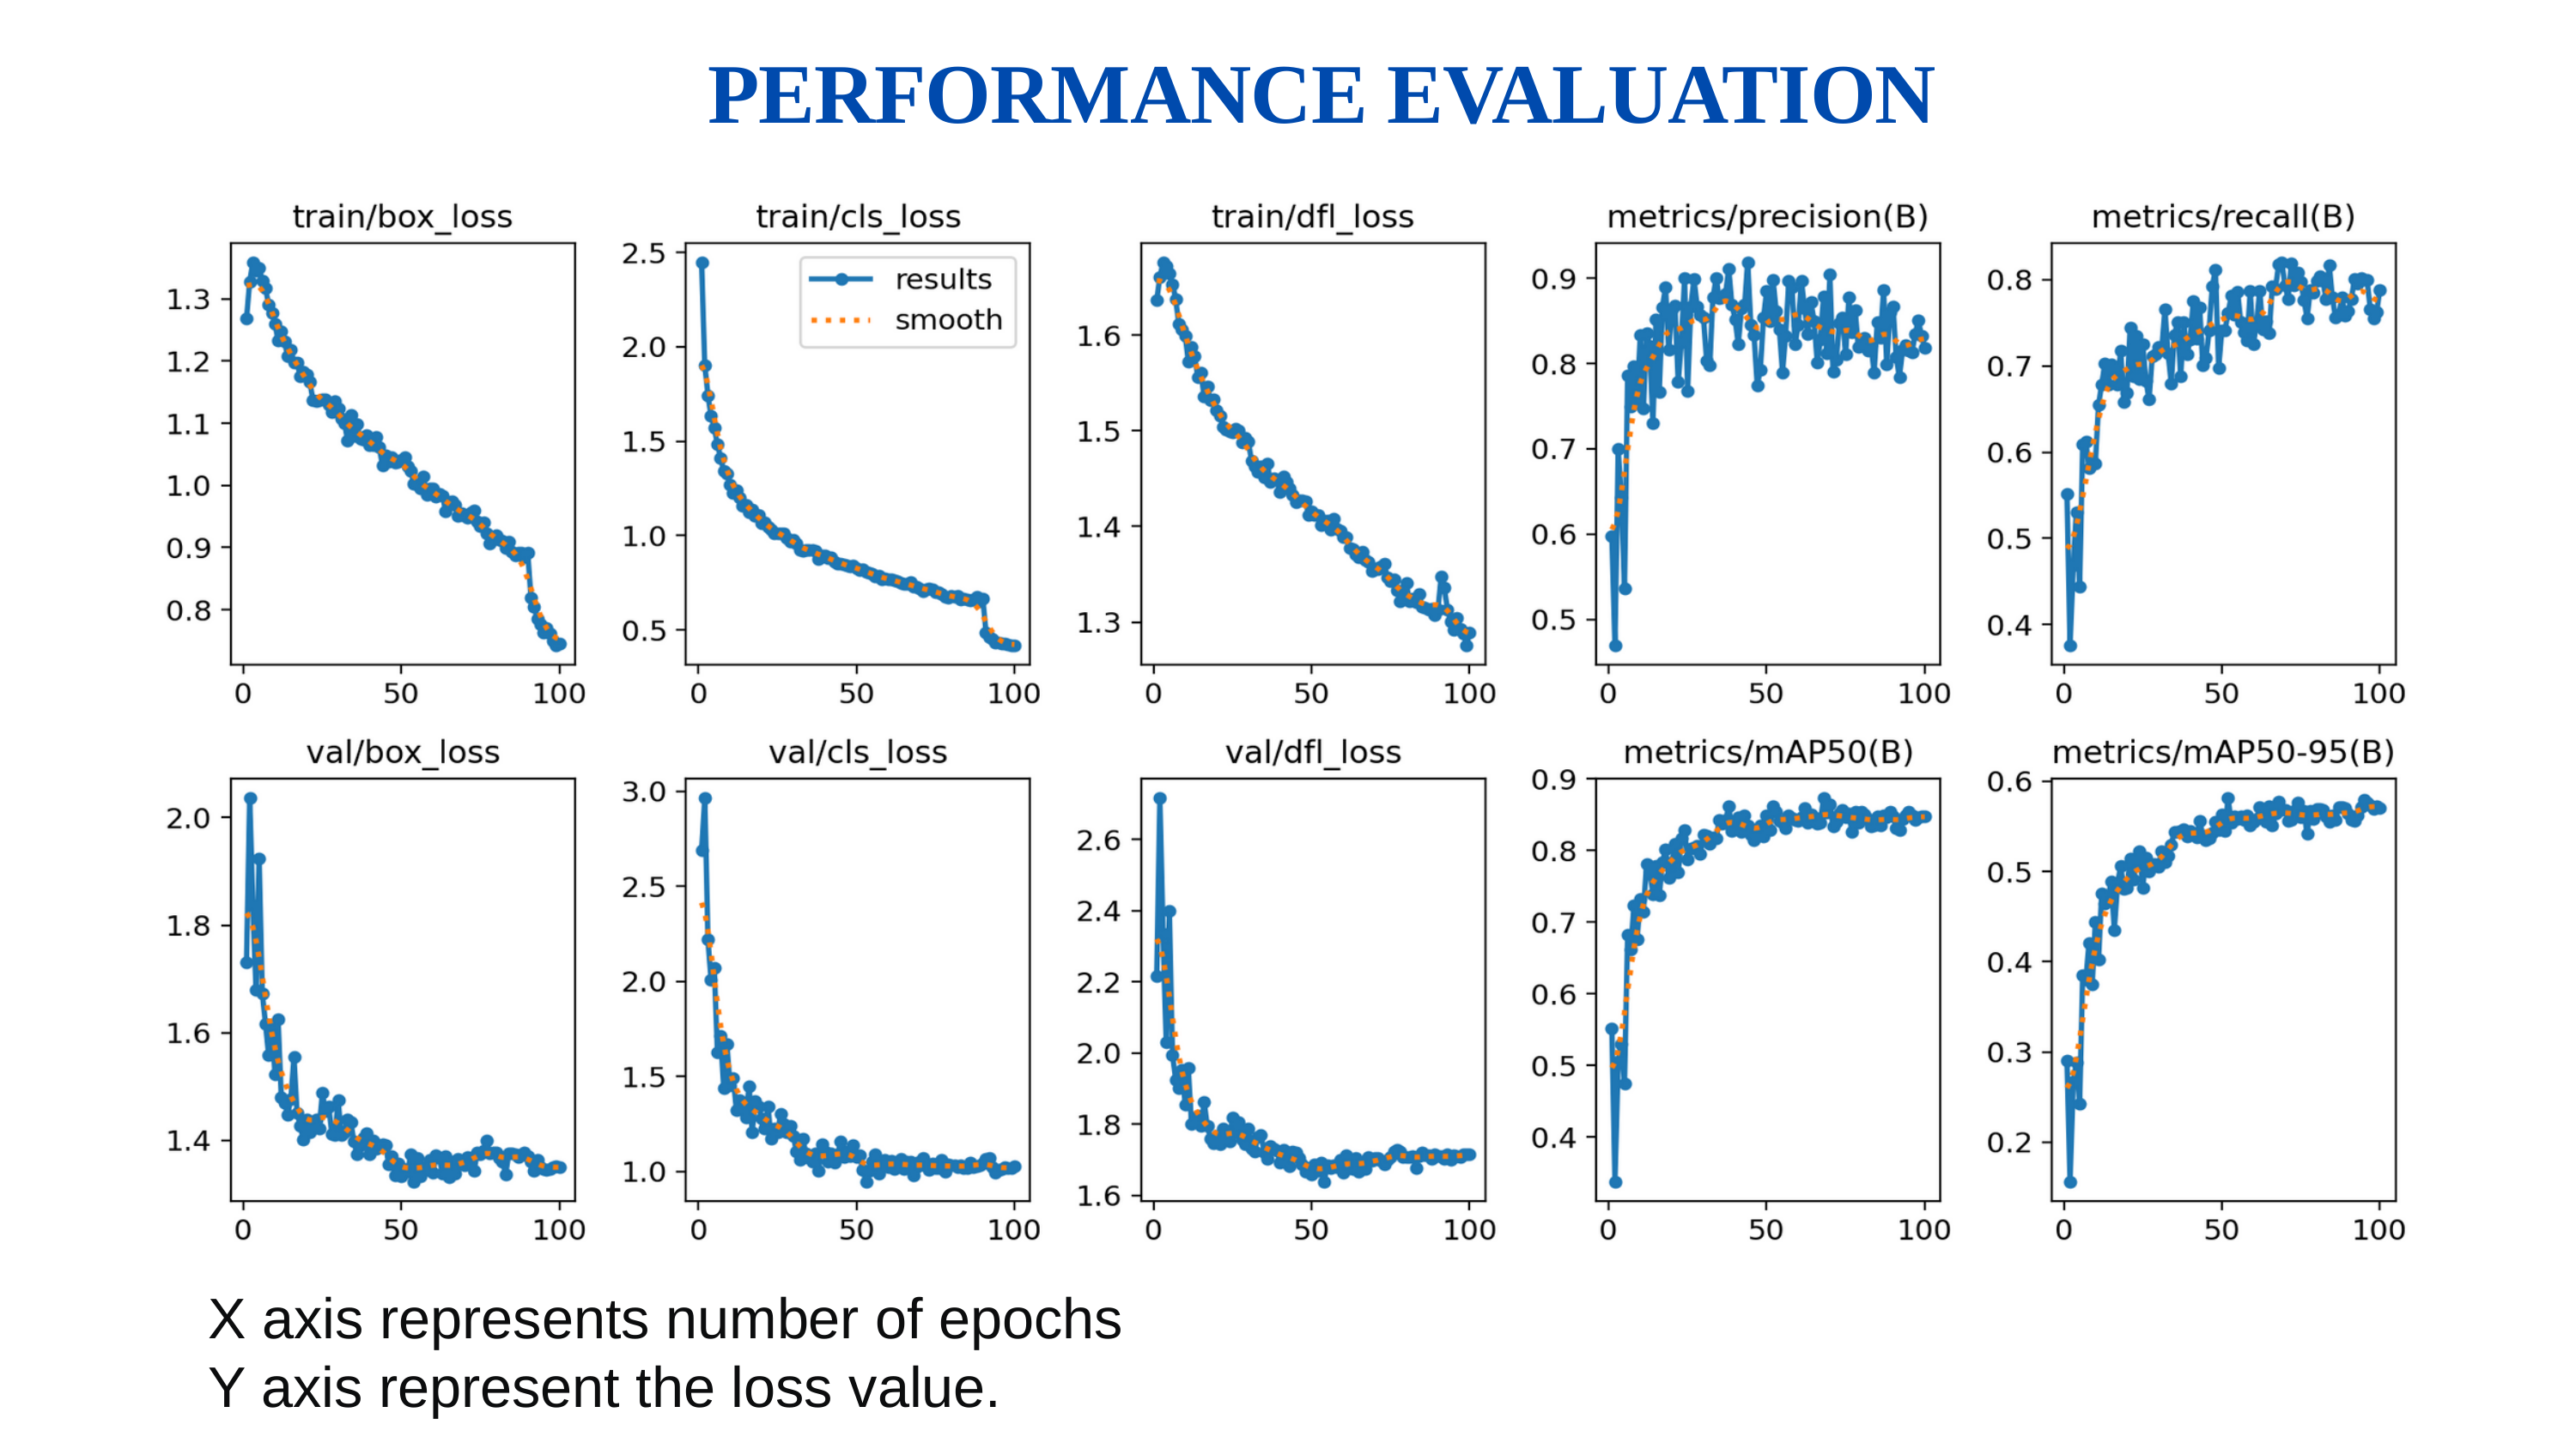

PERFORMANCE EVALUATION

X axis represents number of epochs
Y axis represent the loss value.